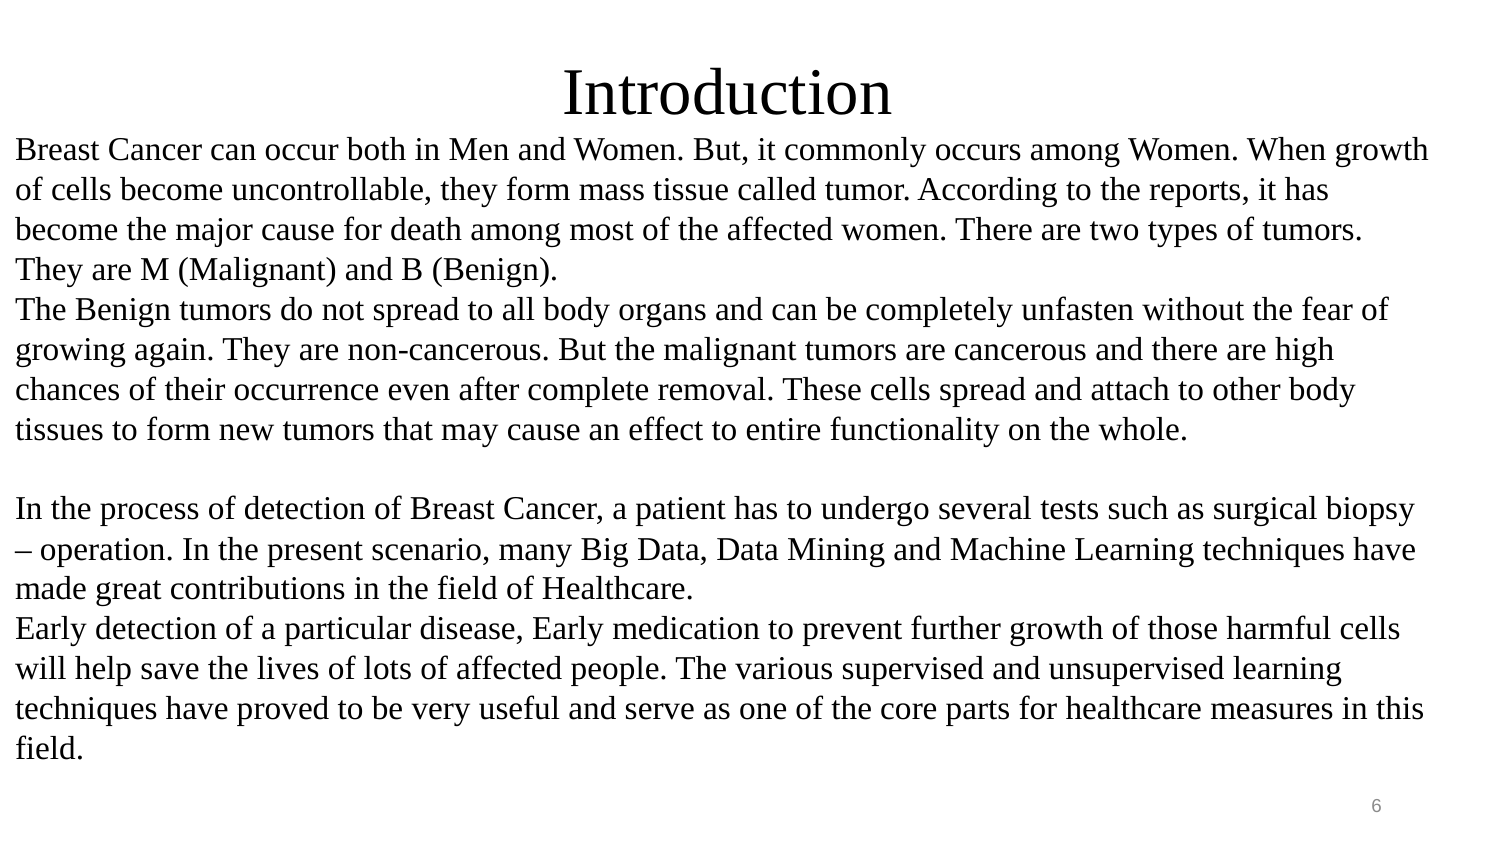

Introduction
Breast Cancer can occur both in Men and Women. But, it commonly occurs among Women. When growth of cells become uncontrollable, they form mass tissue called tumor. According to the reports, it has become the major cause for death among most of the affected women. There are two types of tumors. They are M (Malignant) and B (Benign).
The Benign tumors do not spread to all body organs and can be completely unfasten without the fear of growing again. They are non-cancerous. But the malignant tumors are cancerous and there are high chances of their occurrence even after complete removal. These cells spread and attach to other body tissues to form new tumors that may cause an effect to entire functionality on the whole.

In the process of detection of Breast Cancer, a patient has to undergo several tests such as surgical biopsy – operation. In the present scenario, many Big Data, Data Mining and Machine Learning techniques have made great contributions in the field of Healthcare.
Early detection of a particular disease, Early medication to prevent further growth of those harmful cells will help save the lives of lots of affected people. The various supervised and unsupervised learning techniques have proved to be very useful and serve as one of the core parts for healthcare measures in this field.

6